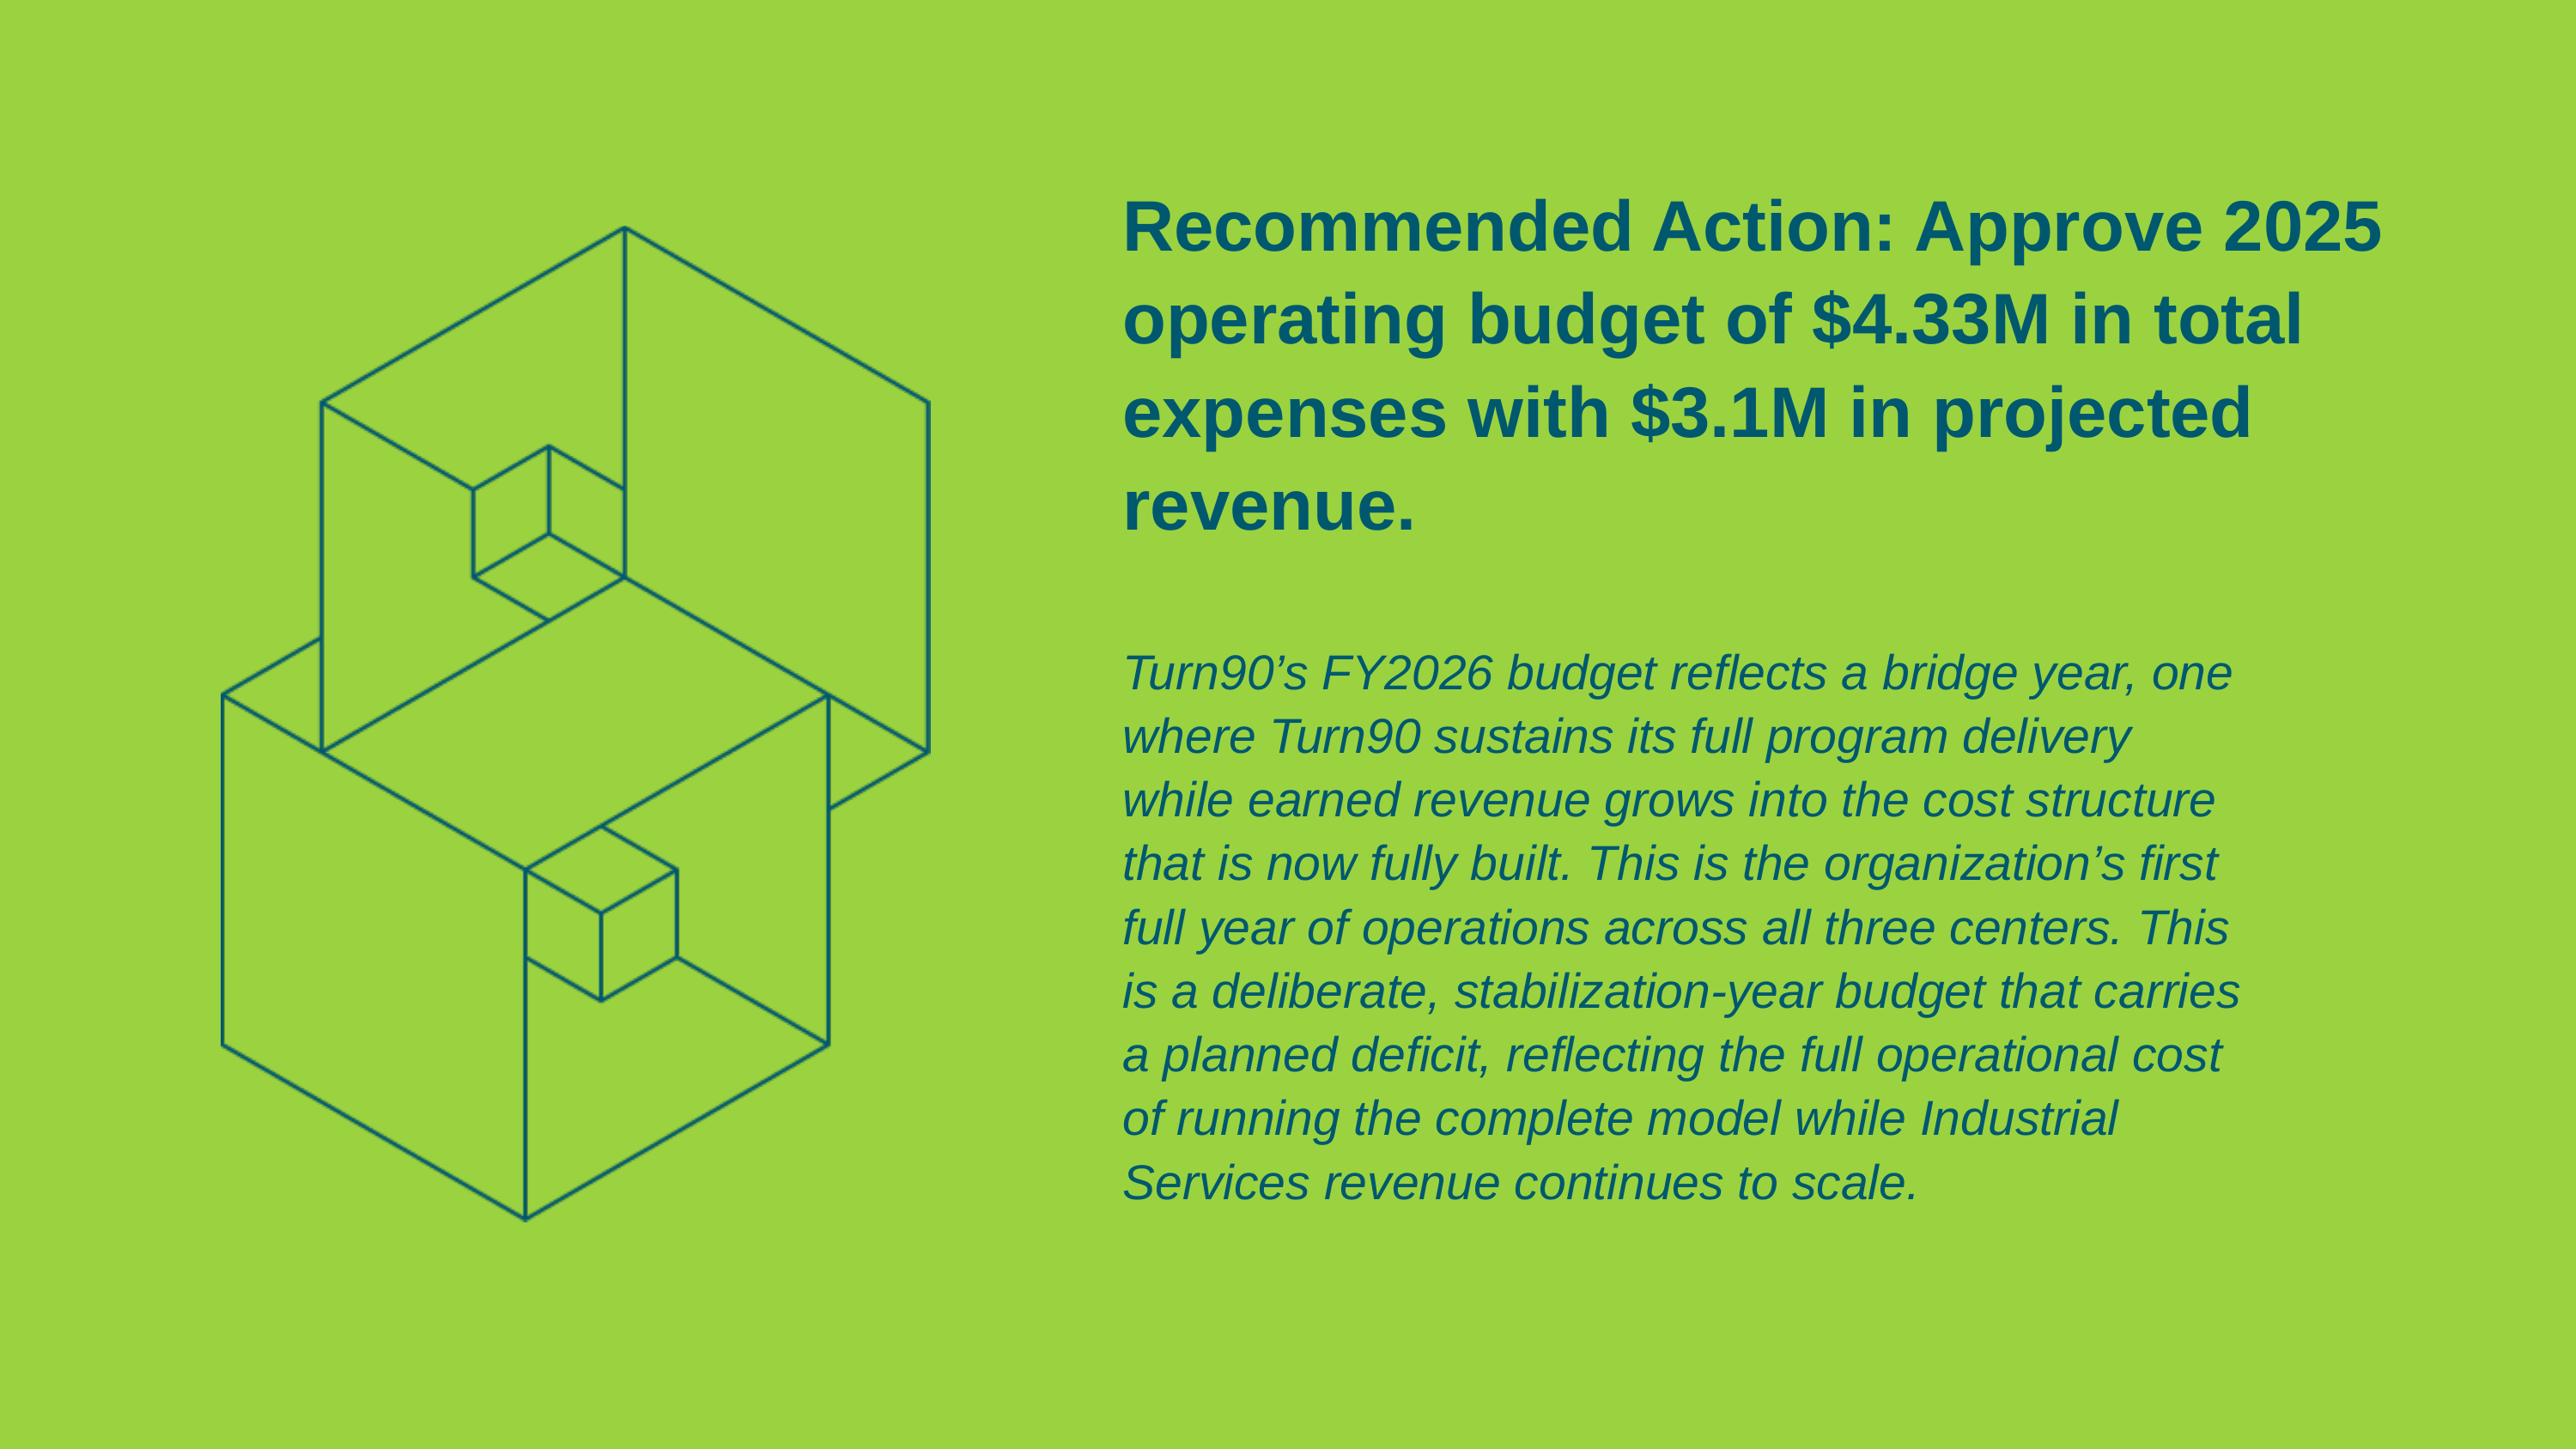

Recommended Action: Approve 2025 operating budget of $4.33M in total expenses with $3.1M in projected revenue.
Turn90’s FY2026 budget reflects a bridge year, one where Turn90 sustains its full program delivery while earned revenue grows into the cost structure that is now fully built. This is the organization’s first full year of operations across all three centers. This is a deliberate, stabilization-year budget that carries a planned deficit, reflecting the full operational cost of running the complete model while Industrial Services revenue continues to scale.